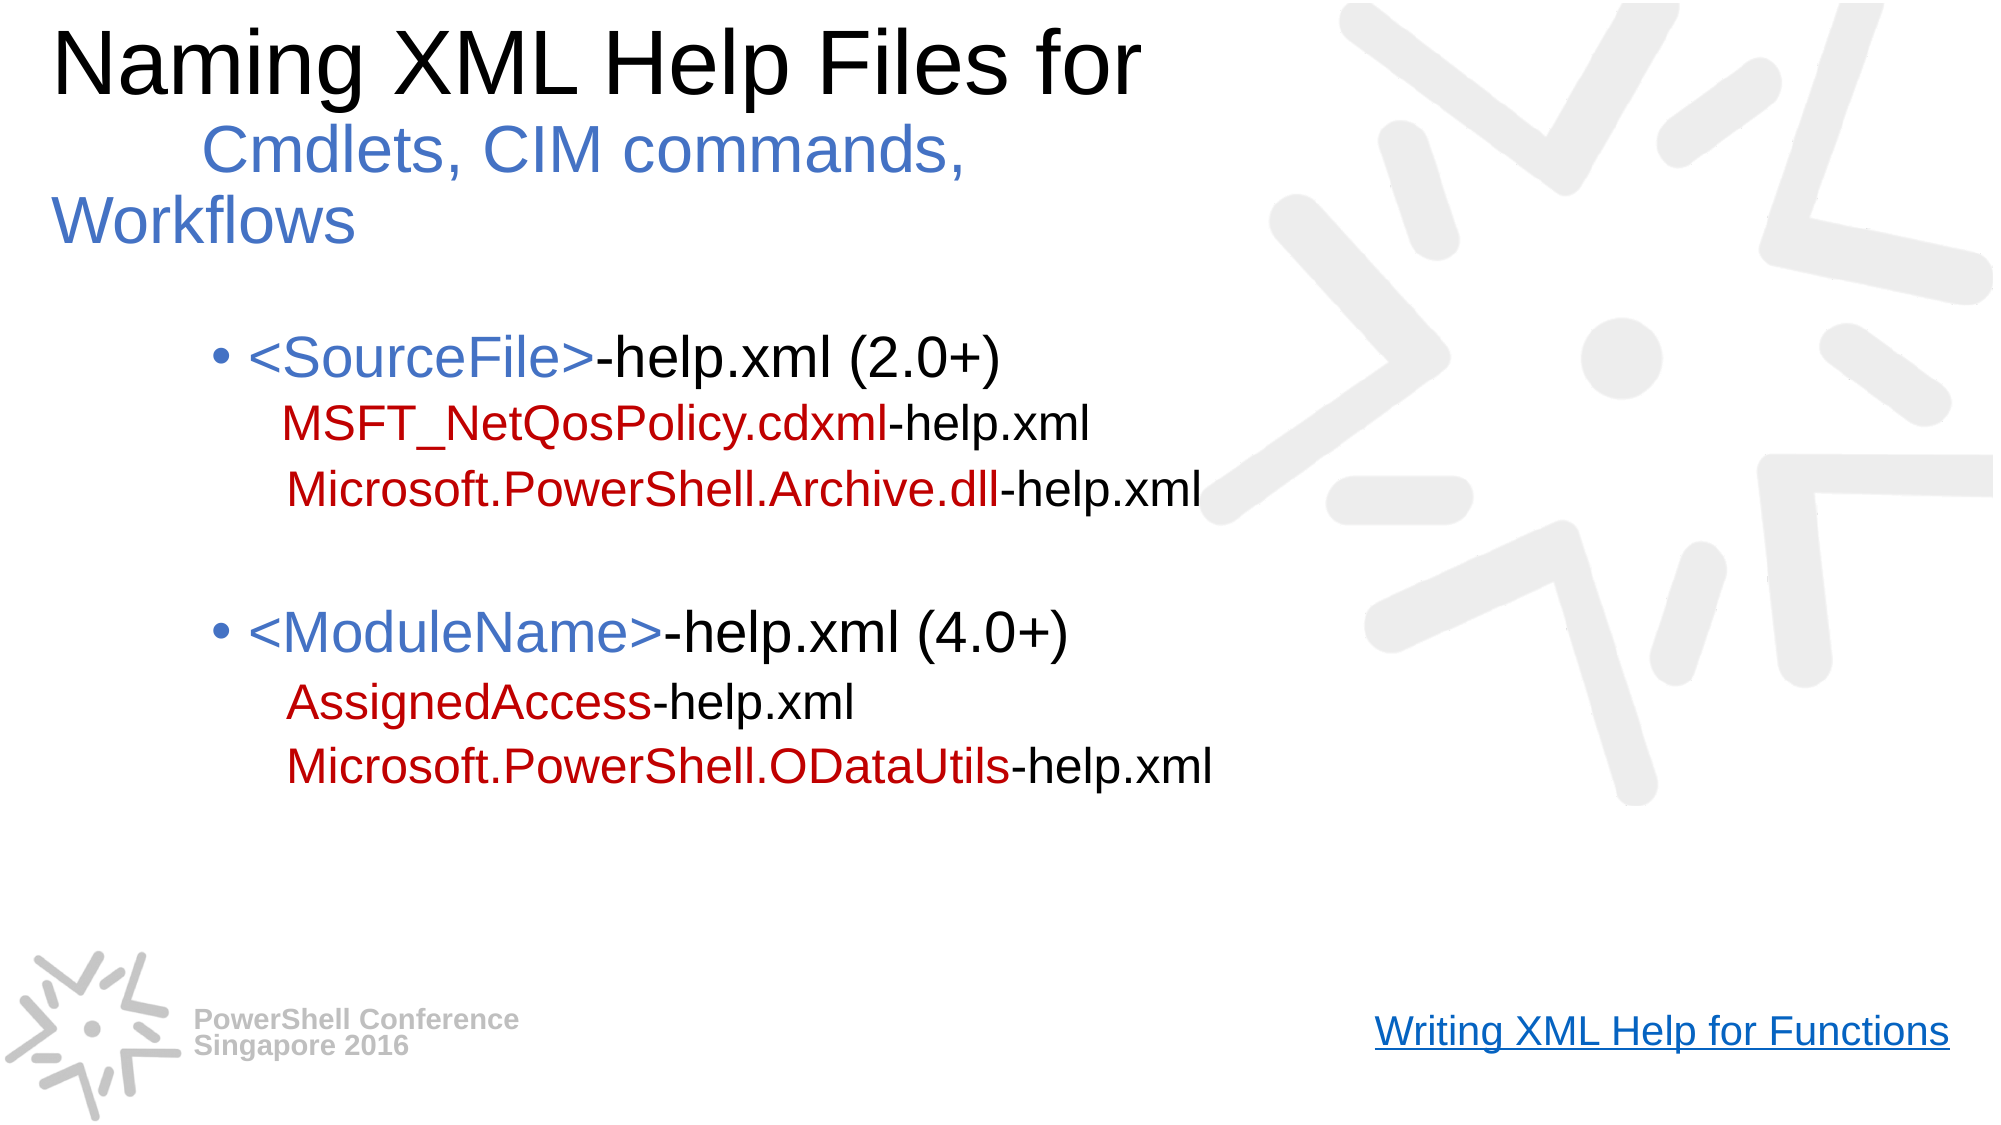

# Naming XML Help Files for Cmdlets, CIM commands, Workflows
<SourceFile>-help.xml (2.0+)
  MSFT_NetQosPolicy.cdxml-help.xml
Microsoft.PowerShell.Archive.dll-help.xml

<ModuleName>-help.xml (4.0+)
AssignedAccess-help.xml
Microsoft.PowerShell.ODataUtils-help.xml

Writing XML Help for Functions